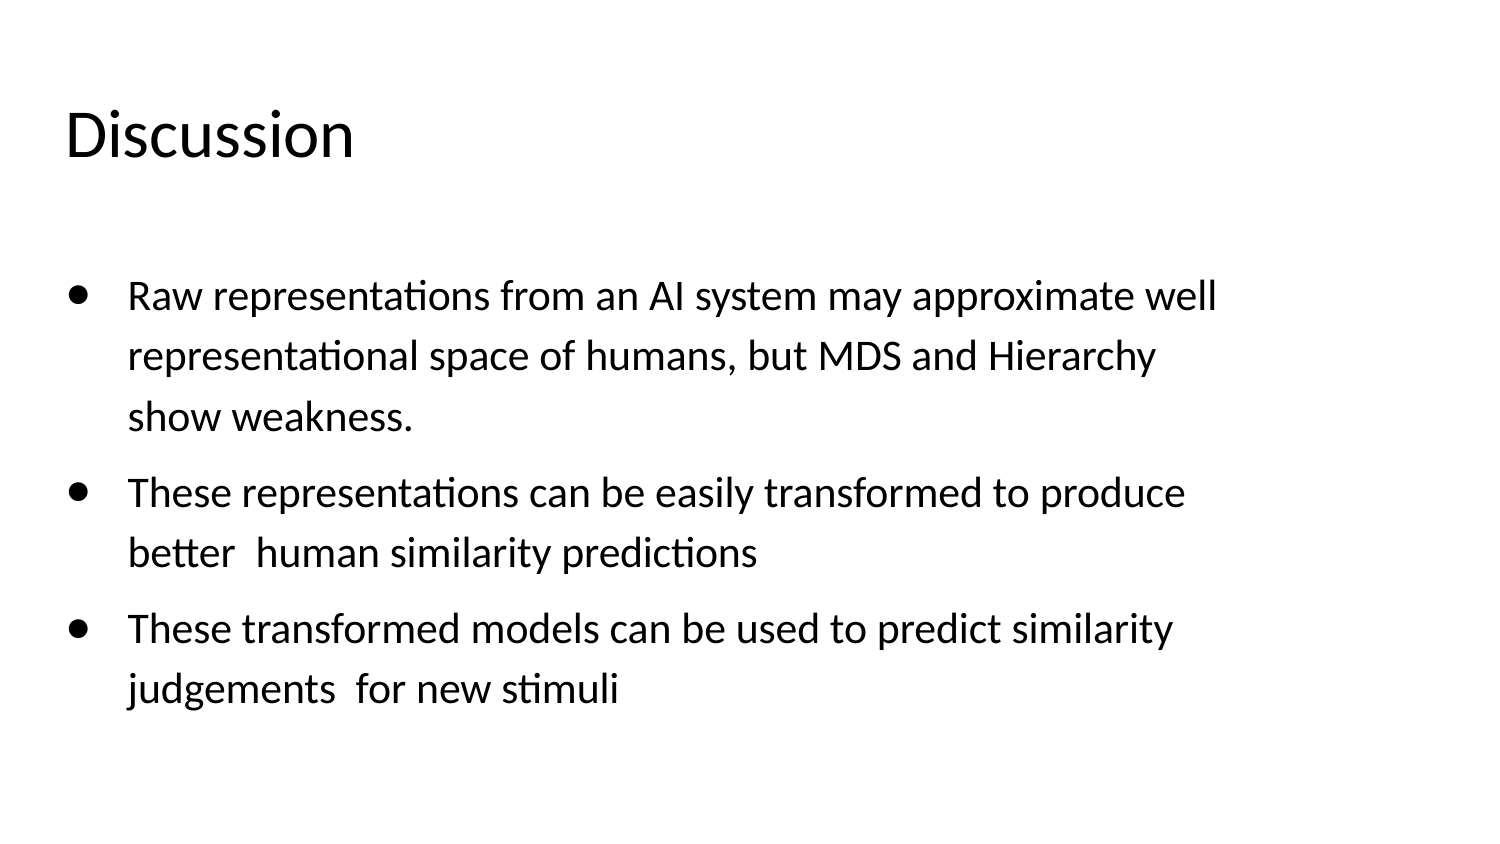

# Discussion

Raw representations from an AI system may approximate well representational space of humans, but MDS and Hierarchy show weakness.
These representations can be easily transformed to produce better  human similarity predictions
These transformed models can be used to predict similarity judgements  for new stimuli